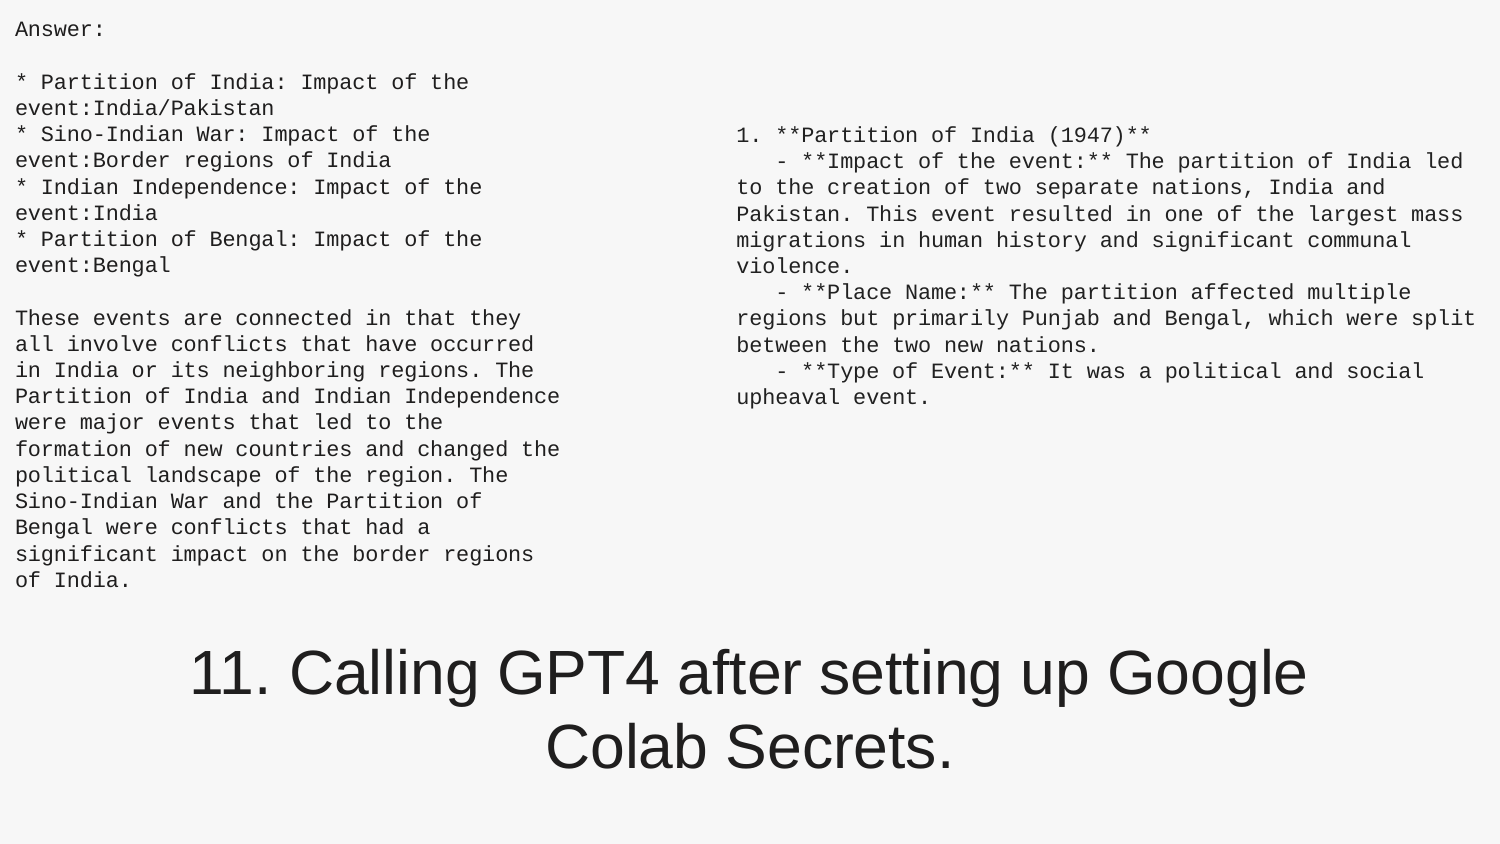

Answer:

* Partition of India: Impact of the event:India/Pakistan
* Sino-Indian War: Impact of the event:Border regions of India
* Indian Independence: Impact of the event:India
* Partition of Bengal: Impact of the event:Bengal

These events are connected in that they all involve conflicts that have occurred in India or its neighboring regions. The Partition of India and Indian Independence were major events that led to the formation of new countries and changed the political landscape of the region. The Sino-Indian War and the Partition of Bengal were conflicts that had a significant impact on the border regions of India.

1. **Partition of India (1947)**
   - **Impact of the event:** The partition of India led to the creation of two separate nations, India and Pakistan. This event resulted in one of the largest mass migrations in human history and significant communal violence.
   - **Place Name:** The partition affected multiple regions but primarily Punjab and Bengal, which were split between the two new nations.
   - **Type of Event:** It was a political and social upheaval event.

# 11. Calling GPT4 after setting up Google Colab Secrets.